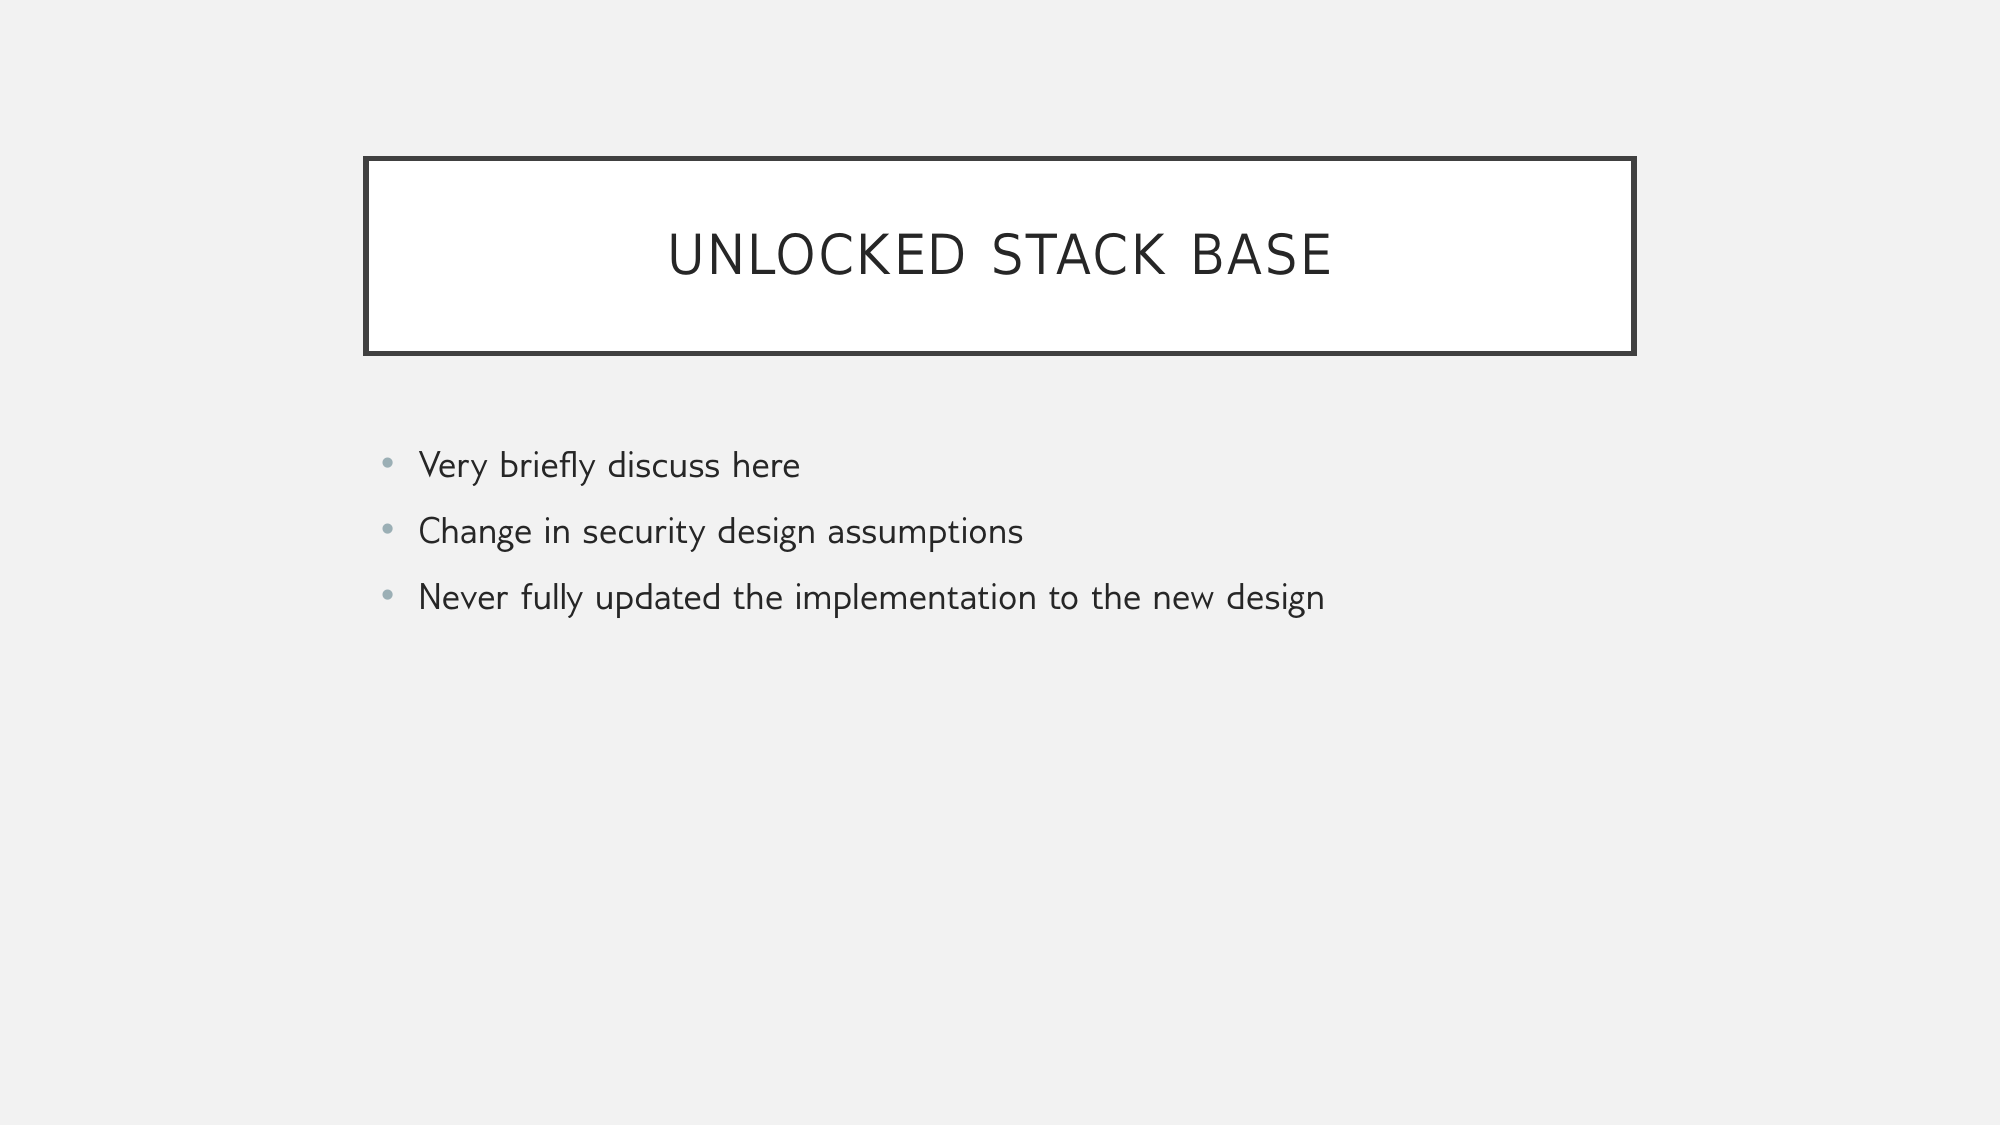

# Unlocked Stack Base
Very briefly discuss here
Change in security design assumptions
Never fully updated the implementation to the new design